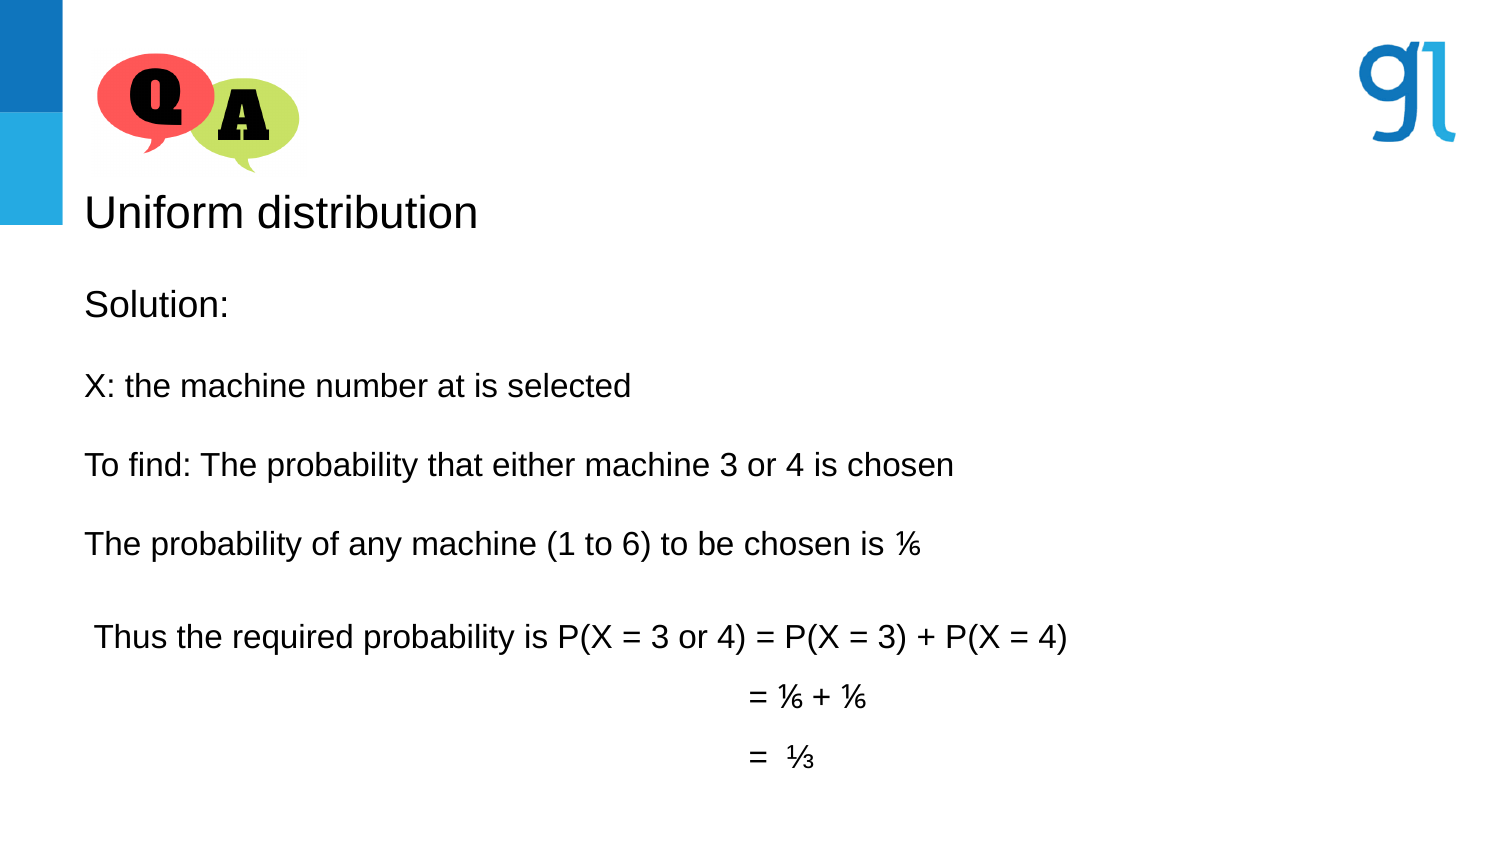

Uniform distribution
Solution:
X: the machine number at is selected
To find: The probability that either machine 3 or 4 is chosen
The probability of any machine (1 to 6) to be chosen is ⅙
 Thus the required probability is P(X = 3 or 4) = P(X = 3) + P(X = 4)
= ⅙ + ⅙
=  ⅓